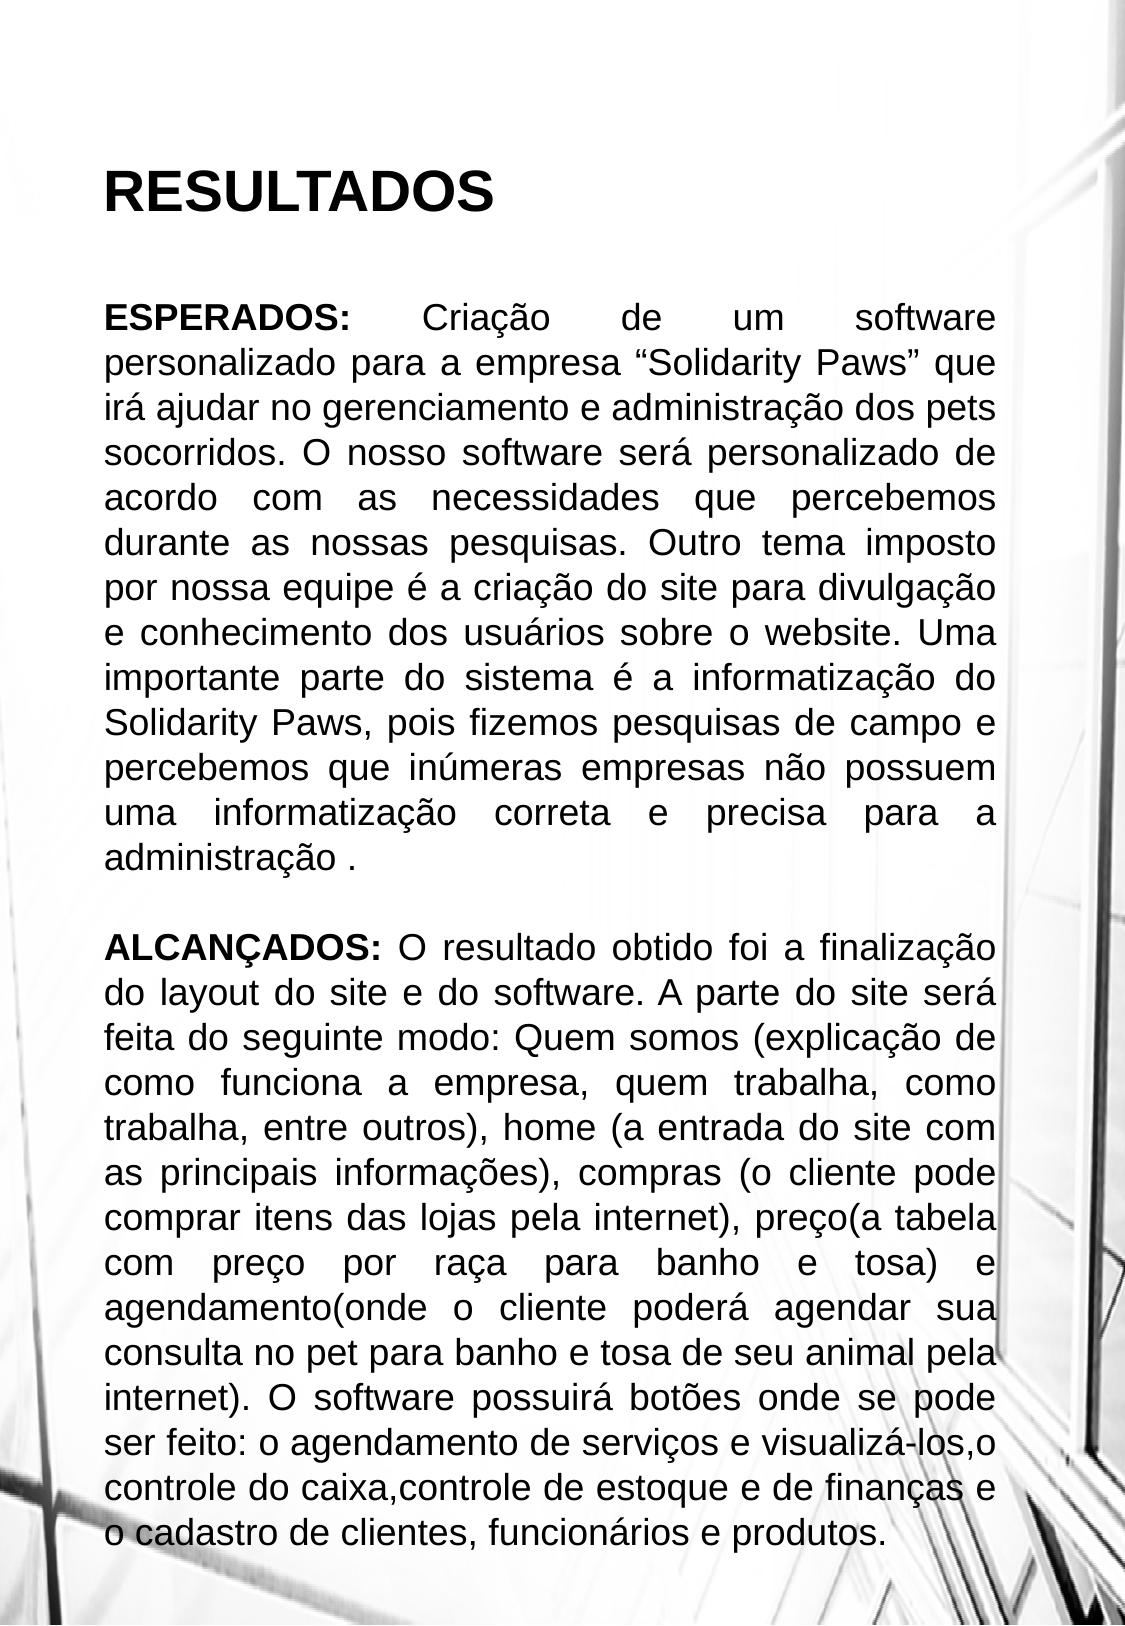

RESULTADOS

ESPERADOS: Criação de um software personalizado para a empresa “Solidarity Paws” que irá ajudar no gerenciamento e administração dos pets socorridos. O nosso software será personalizado de acordo com as necessidades que percebemos durante as nossas pesquisas. Outro tema imposto por nossa equipe é a criação do site para divulgação e conhecimento dos usuários sobre o website. Uma importante parte do sistema é a informatização do Solidarity Paws, pois fizemos pesquisas de campo e percebemos que inúmeras empresas não possuem uma informatização correta e precisa para a administração .

ALCANÇADOS: O resultado obtido foi a finalização do layout do site e do software. A parte do site será feita do seguinte modo: Quem somos (explicação de como funciona a empresa, quem trabalha, como trabalha, entre outros), home (a entrada do site com as principais informações), compras (o cliente pode comprar itens das lojas pela internet), preço(a tabela com preço por raça para banho e tosa) e agendamento(onde o cliente poderá agendar sua consulta no pet para banho e tosa de seu animal pela internet). O software possuirá botões onde se pode ser feito: o agendamento de serviços e visualizá-los,o controle do caixa,controle de estoque e de finanças e o cadastro de clientes, funcionários e produtos.